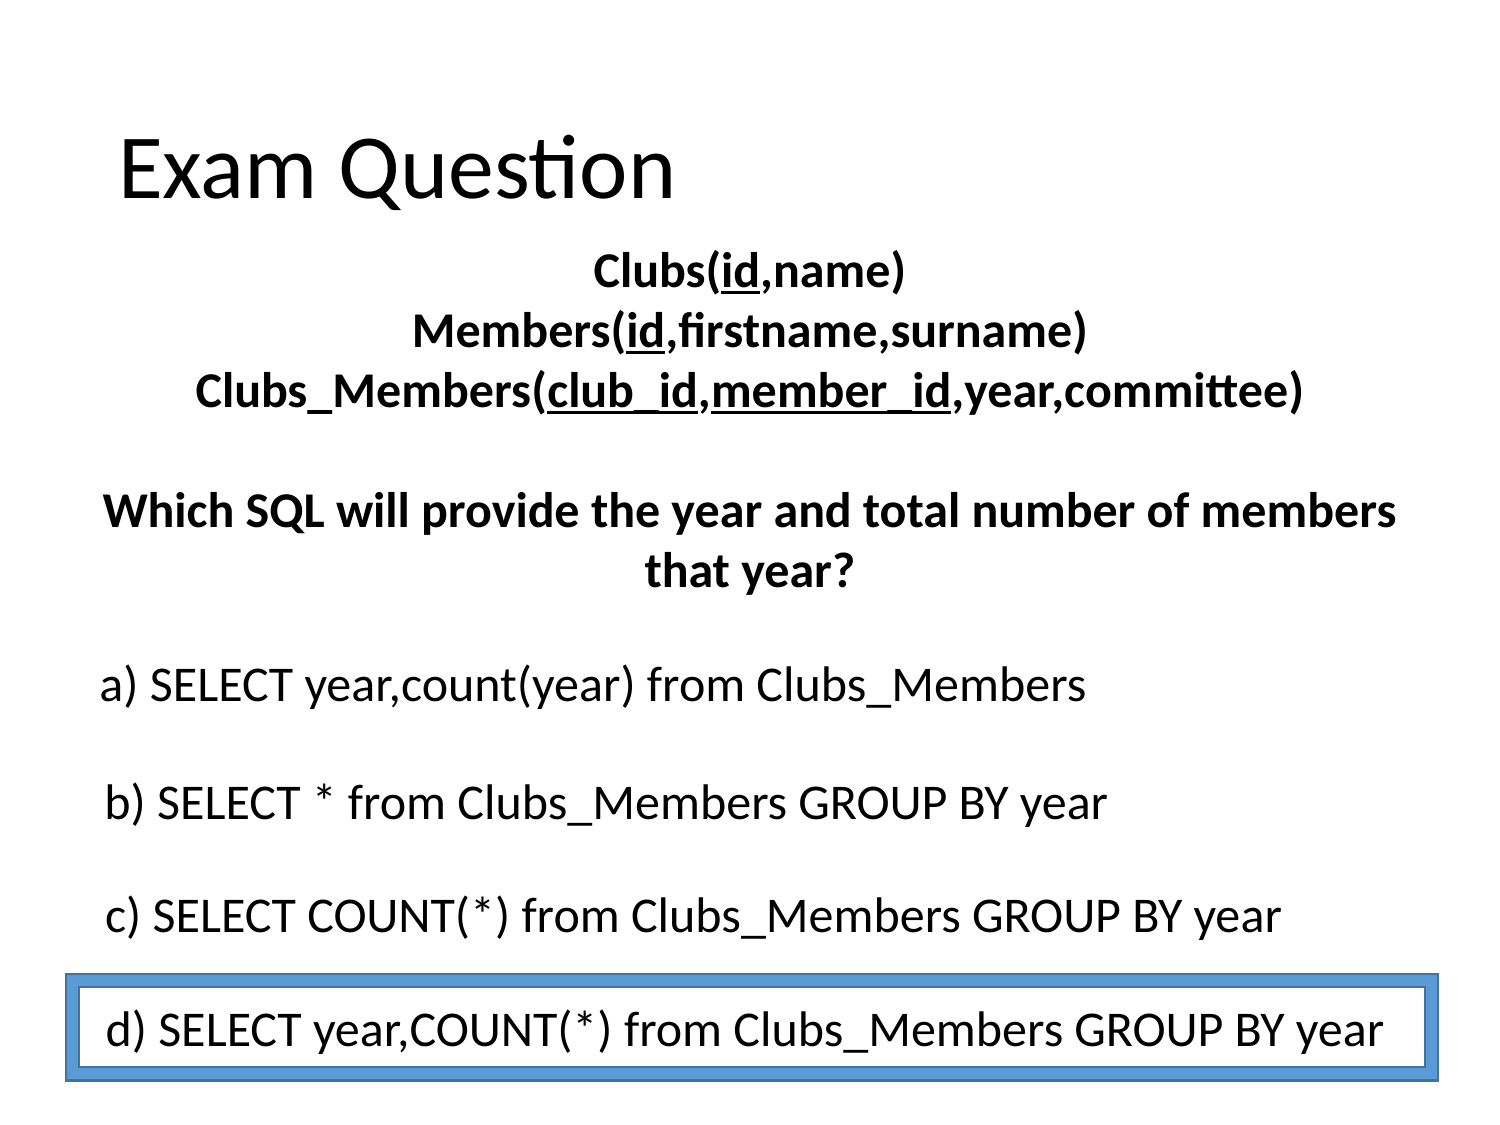

# Exam Question
Clubs(id,name)
Members(id,firstname,surname)
Clubs_Members(club_id,member_id,year,committee)

Which SQL will provide the year and total number of members that year?
a) SELECT year,count(year) from Clubs_Members
b) SELECT * from Clubs_Members GROUP BY year
c) SELECT COUNT(*) from Clubs_Members GROUP BY year

d) SELECT year,COUNT(*) from Clubs_Members GROUP BY year